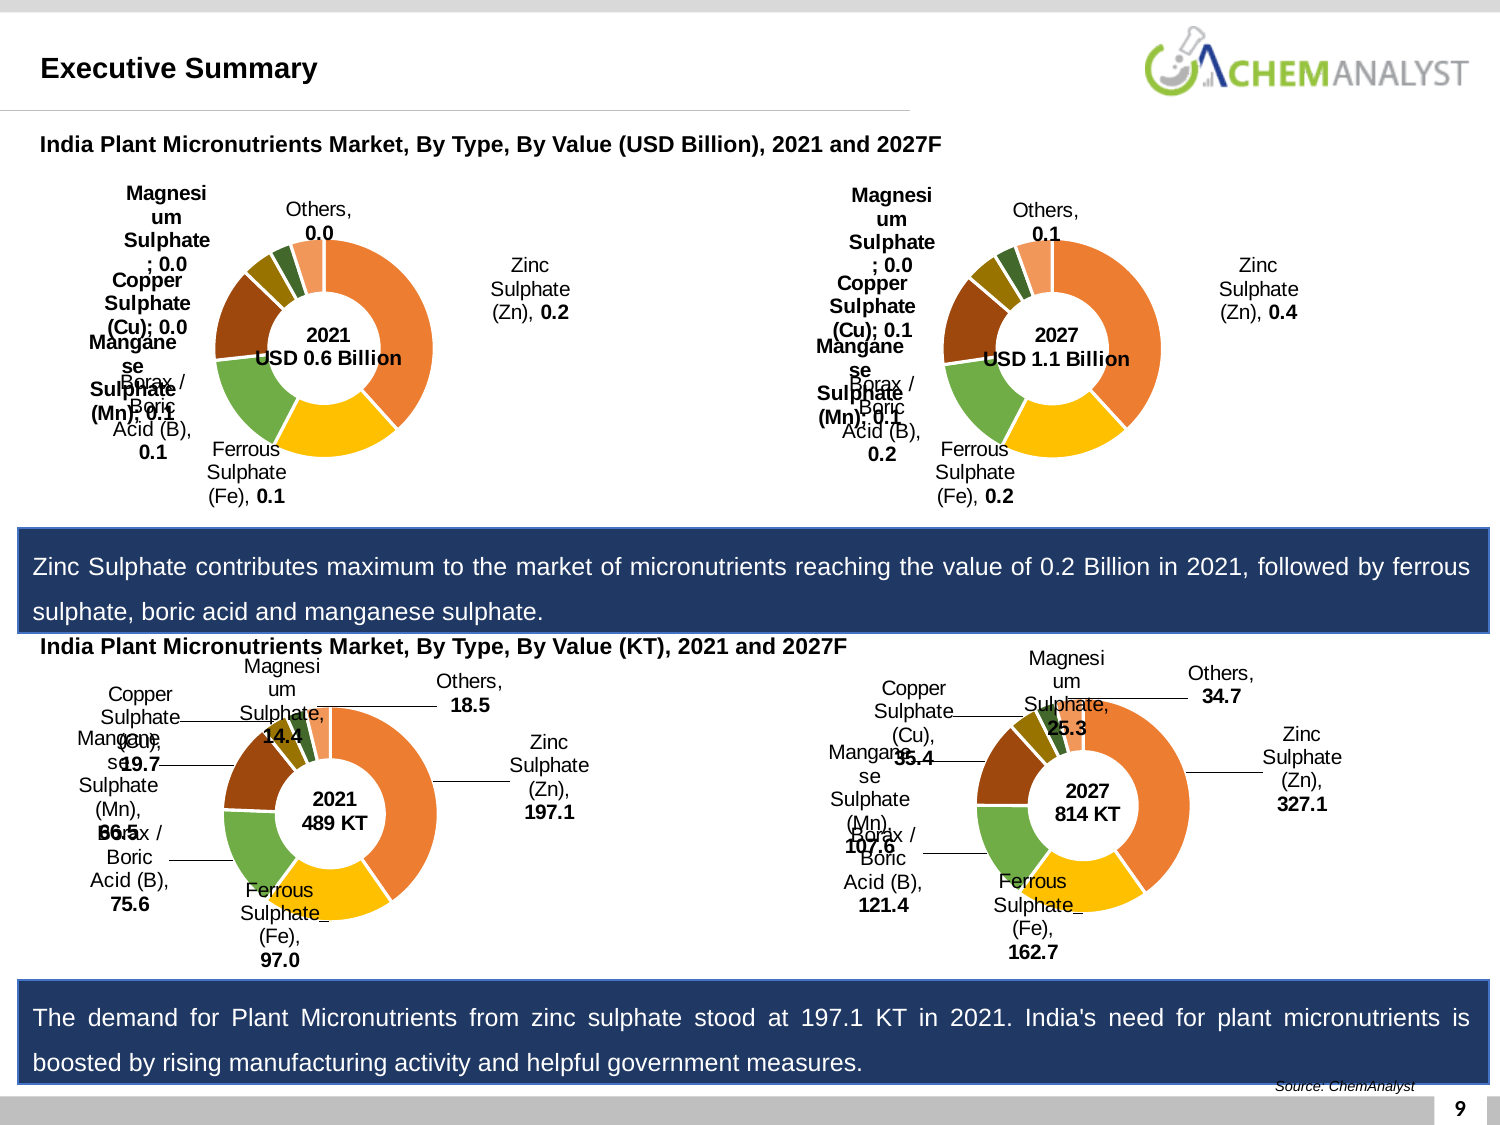

Executive Summary
India Plant Micronutrients Market, By Type, By Value (USD Billion), 2021 and 2027F

### Chart

| Category | Column1 |
|---|---|
| Zinc Sulphate (Zn) | 0.24246609466289998 |
| Ferrous Sulphate (Fe) | 0.1220621437411 |
| Borax / Boric Acid (B) | 0.09879381812369001 |
| Manganese Sulphate (Mn) | 0.08840671486620001 |
| Copper Sulphate (Cu) | 0.029379147410999992 |
| Magnesium Sulphate | 0.020137119003999997 |
| Others | 0.03138496219111006 |

### Chart

| Category | Column1 |
|---|---|
| Zinc Sulphate (Zn) | 0.41134522438155213 |
| Ferrous Sulphate (Fe) | 0.20944980265374216 |
| Borax / Boric Acid (B) | 0.16234576605616477 |
| Manganese Sulphate (Mn) | 0.14642129772169252 |
| Copper Sulphate (Cu) | 0.0530162830189 |
| Magnesium Sulphate | 0.03547389872694734 |
| Others | 0.05938109024019947 |
Zinc Sulphate contributes maximum to the market of micronutrients reaching the value of 0.2 Billion in 2021, followed by ferrous sulphate, boric acid and manganese sulphate.
India Plant Micronutrients Market, By Type, By Value (KT), 2021 and 2027F

### Chart

| Category | Column1 |
|---|---|
| Zinc Sulphate (Zn) | 327.051929960275 |
| Ferrous Sulphate (Fe) | 162.65326430824152 |
| Borax / Boric Acid (B) | 121.40770682387138 |
| Manganese Sulphate (Mn) | 107.58288133786635 |
| Copper Sulphate (Cu) | 35.36612532836351 |
| Magnesium Sulphate | 25.34590876197248 |
| Others | 34.671037124440375 |

### Chart

| Category | Column1 |
|---|---|
| Zinc Sulphate (Zn) | 197.14288374459042 |
| Ferrous Sulphate (Fe) | 97.01667542411128 |
| Borax / Boric Acid (B) | 75.58223234590417 |
| Manganese Sulphate (Mn) | 66.46911408377125 |
| Copper Sulphate (Cu) | 19.72429556415765 |
| Magnesium Sulphate | 14.44095798670788 |
| Others | 18.518740387078836 |
The demand for Plant Micronutrients from zinc sulphate stood at 197.1 KT in 2021. India's need for plant micronutrients is boosted by rising manufacturing activity and helpful government measures.
Source: ChemAnalyst